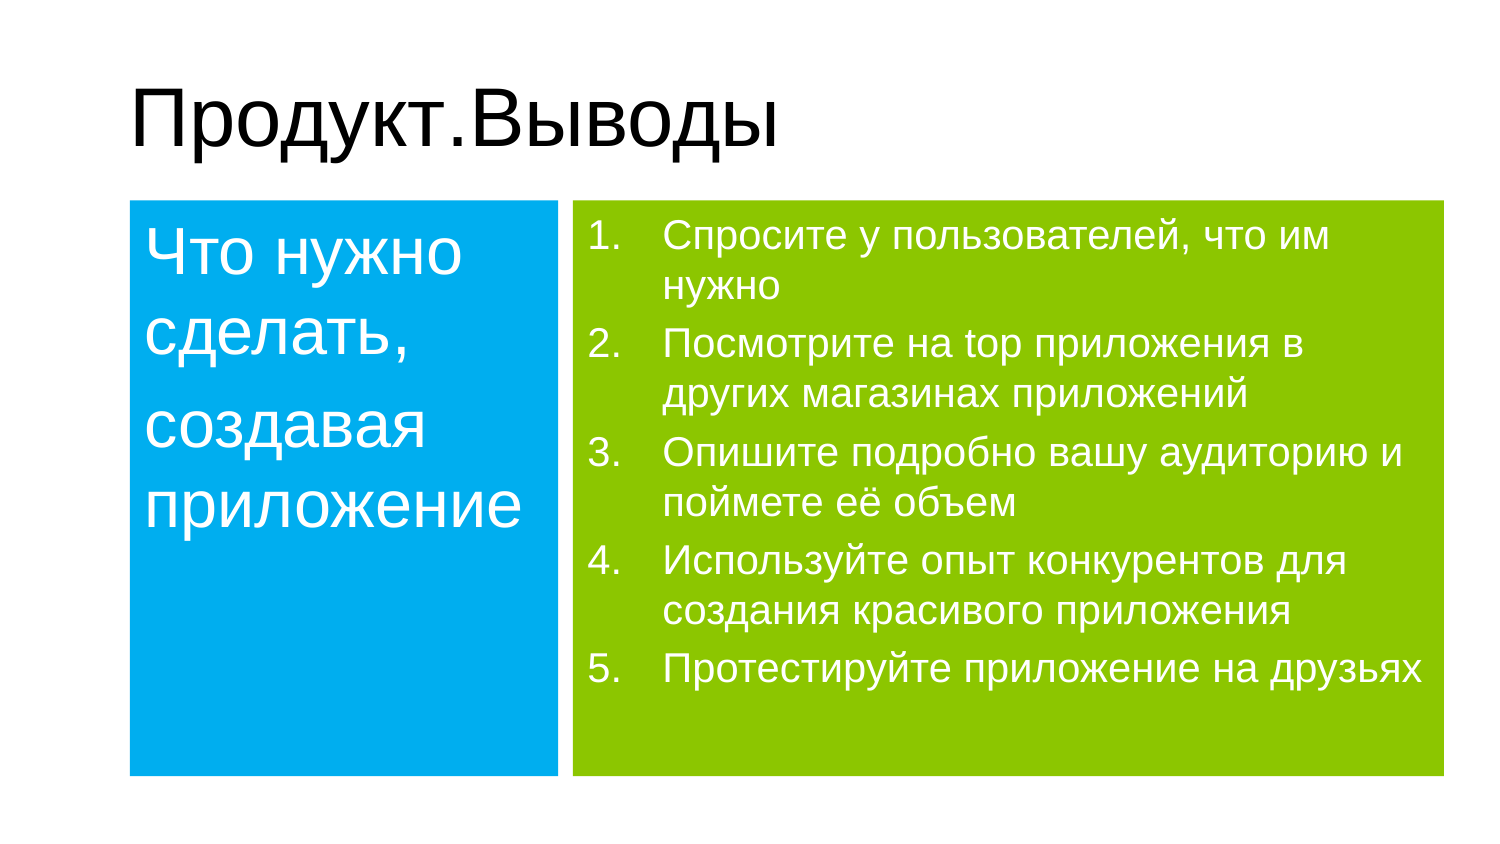

# Продукт.Выводы
Что нужно сделать,
создавая приложение
Спросите у пользователей, что им нужно
Посмотрите на top приложения в других магазинах приложений
Опишите подробно вашу аудиторию и поймете её объем
Используйте опыт конкурентов для создания красивого приложения
Протестируйте приложение на друзьях